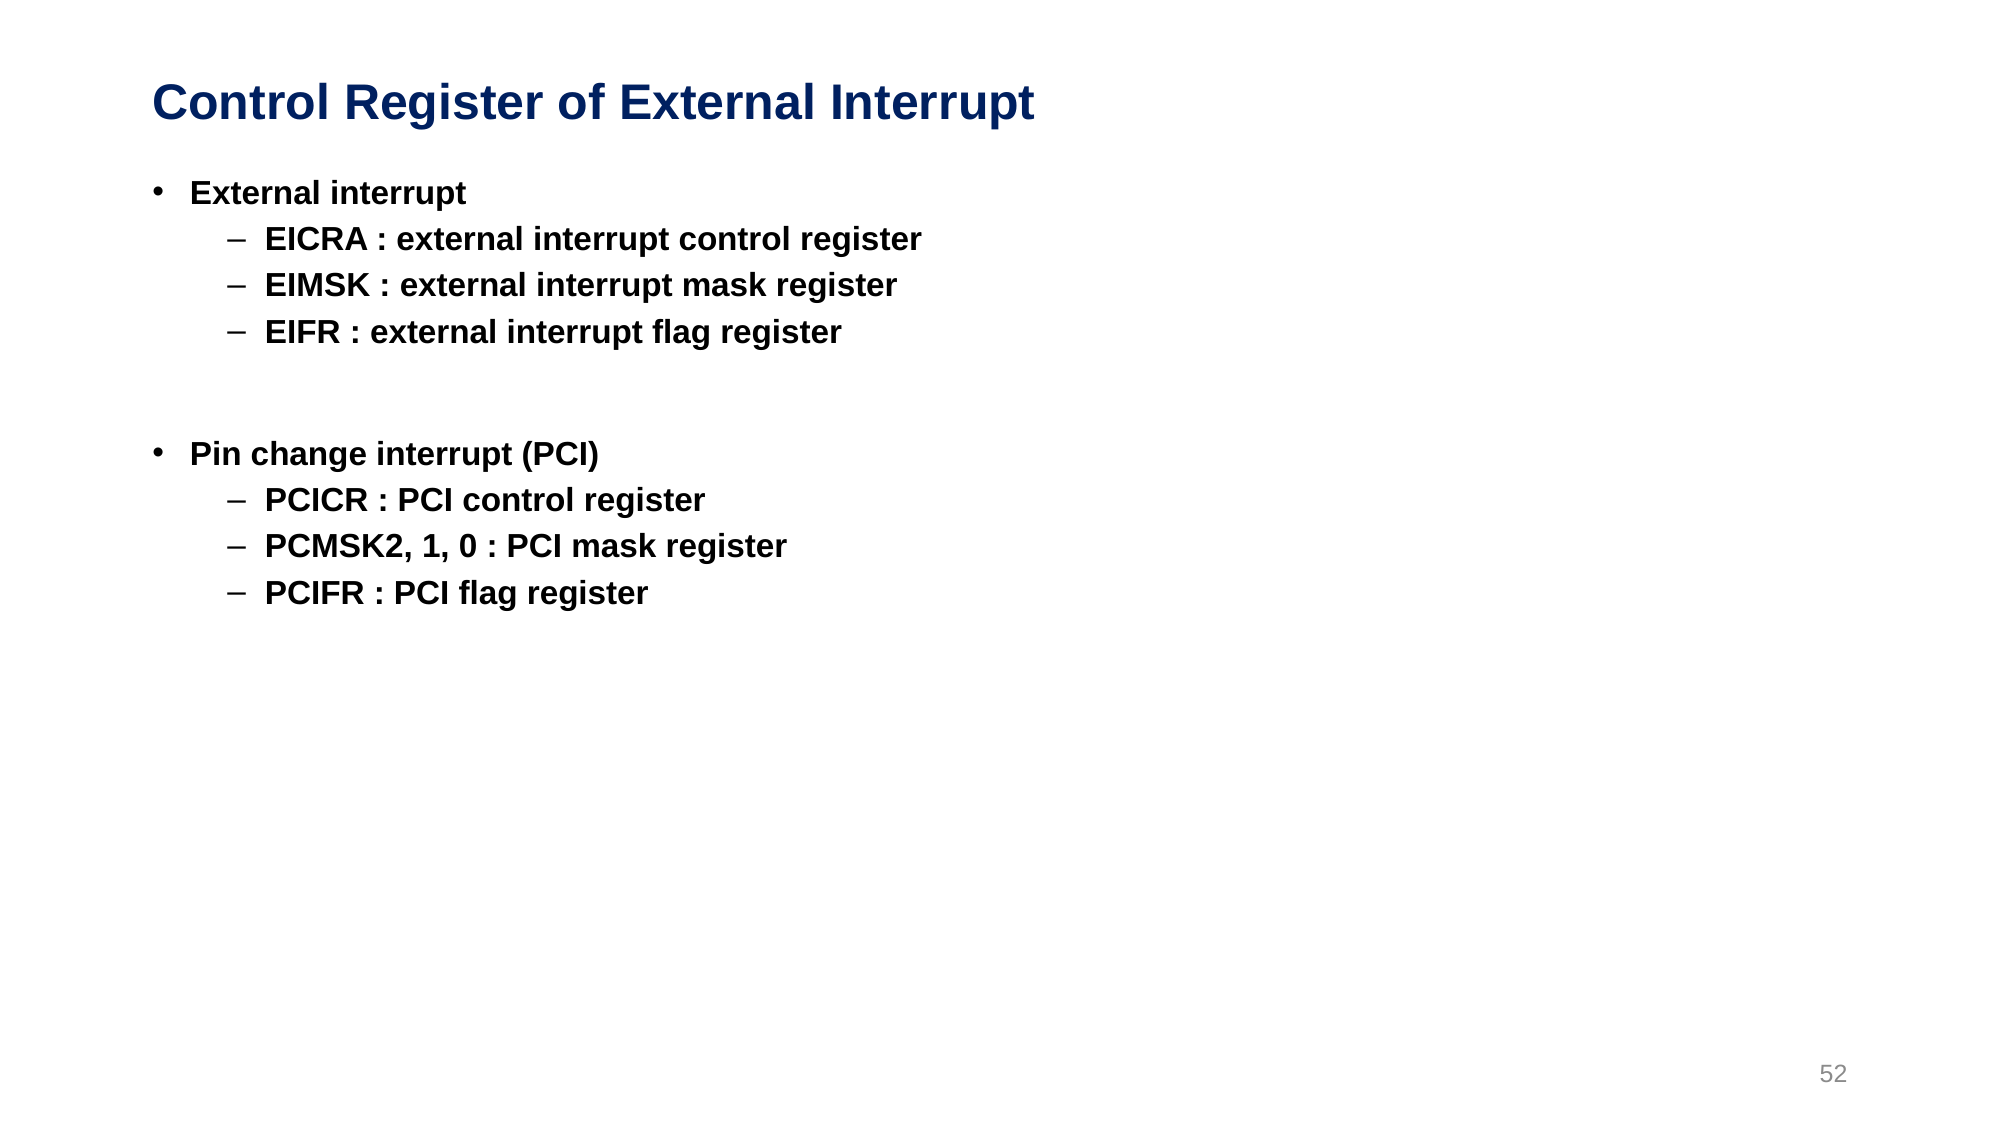

# Control Register of External Interrupt
External interrupt
EICRA : external interrupt control register
EIMSK : external interrupt mask register
EIFR : external interrupt flag register

Pin change interrupt (PCI)
PCICR : PCI control register
PCMSK2, 1, 0 : PCI mask register
PCIFR : PCI flag register

52